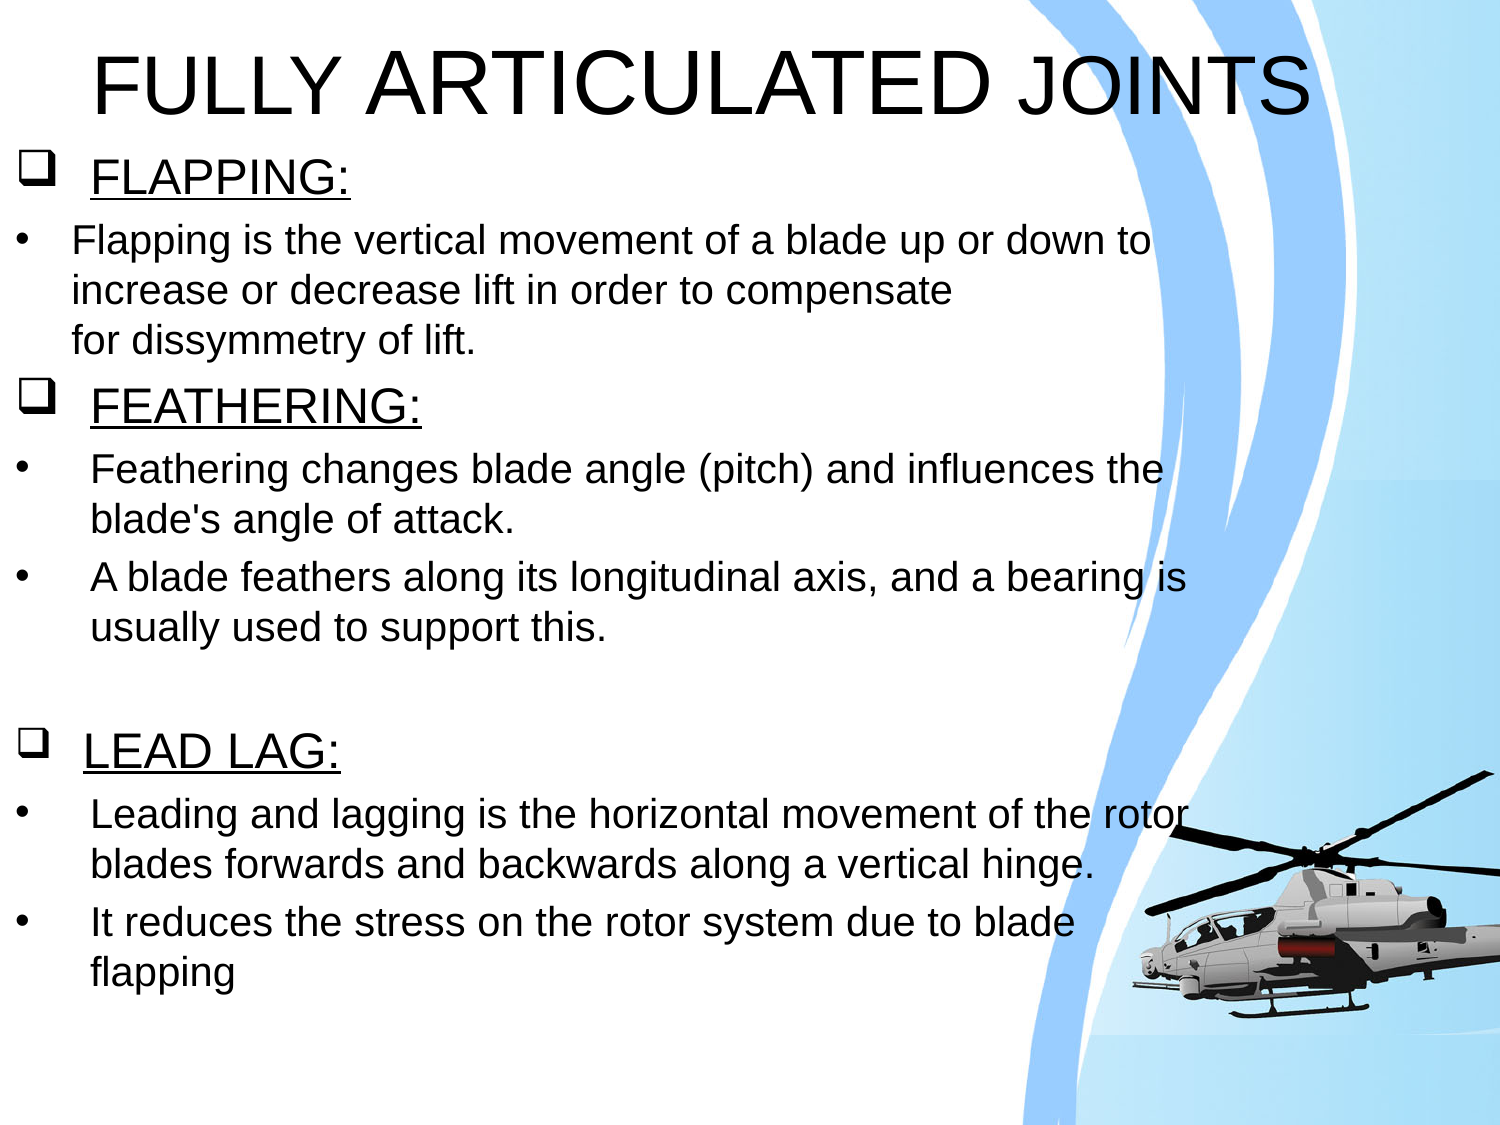

# FULLY ARTICULATED JOINTS
FLAPPING:
Flapping is the vertical movement of a blade up or down to increase or decrease lift in order to compensate for dissymmetry of lift.
FEATHERING:
Feathering changes blade angle (pitch) and influences the blade's angle of attack.
A blade feathers along its longitudinal axis, and a bearing is usually used to support this.

 LEAD LAG:
Leading and lagging is the horizontal movement of the rotor blades forwards and backwards along a vertical hinge.
It reduces the stress on the rotor system due to blade flapping